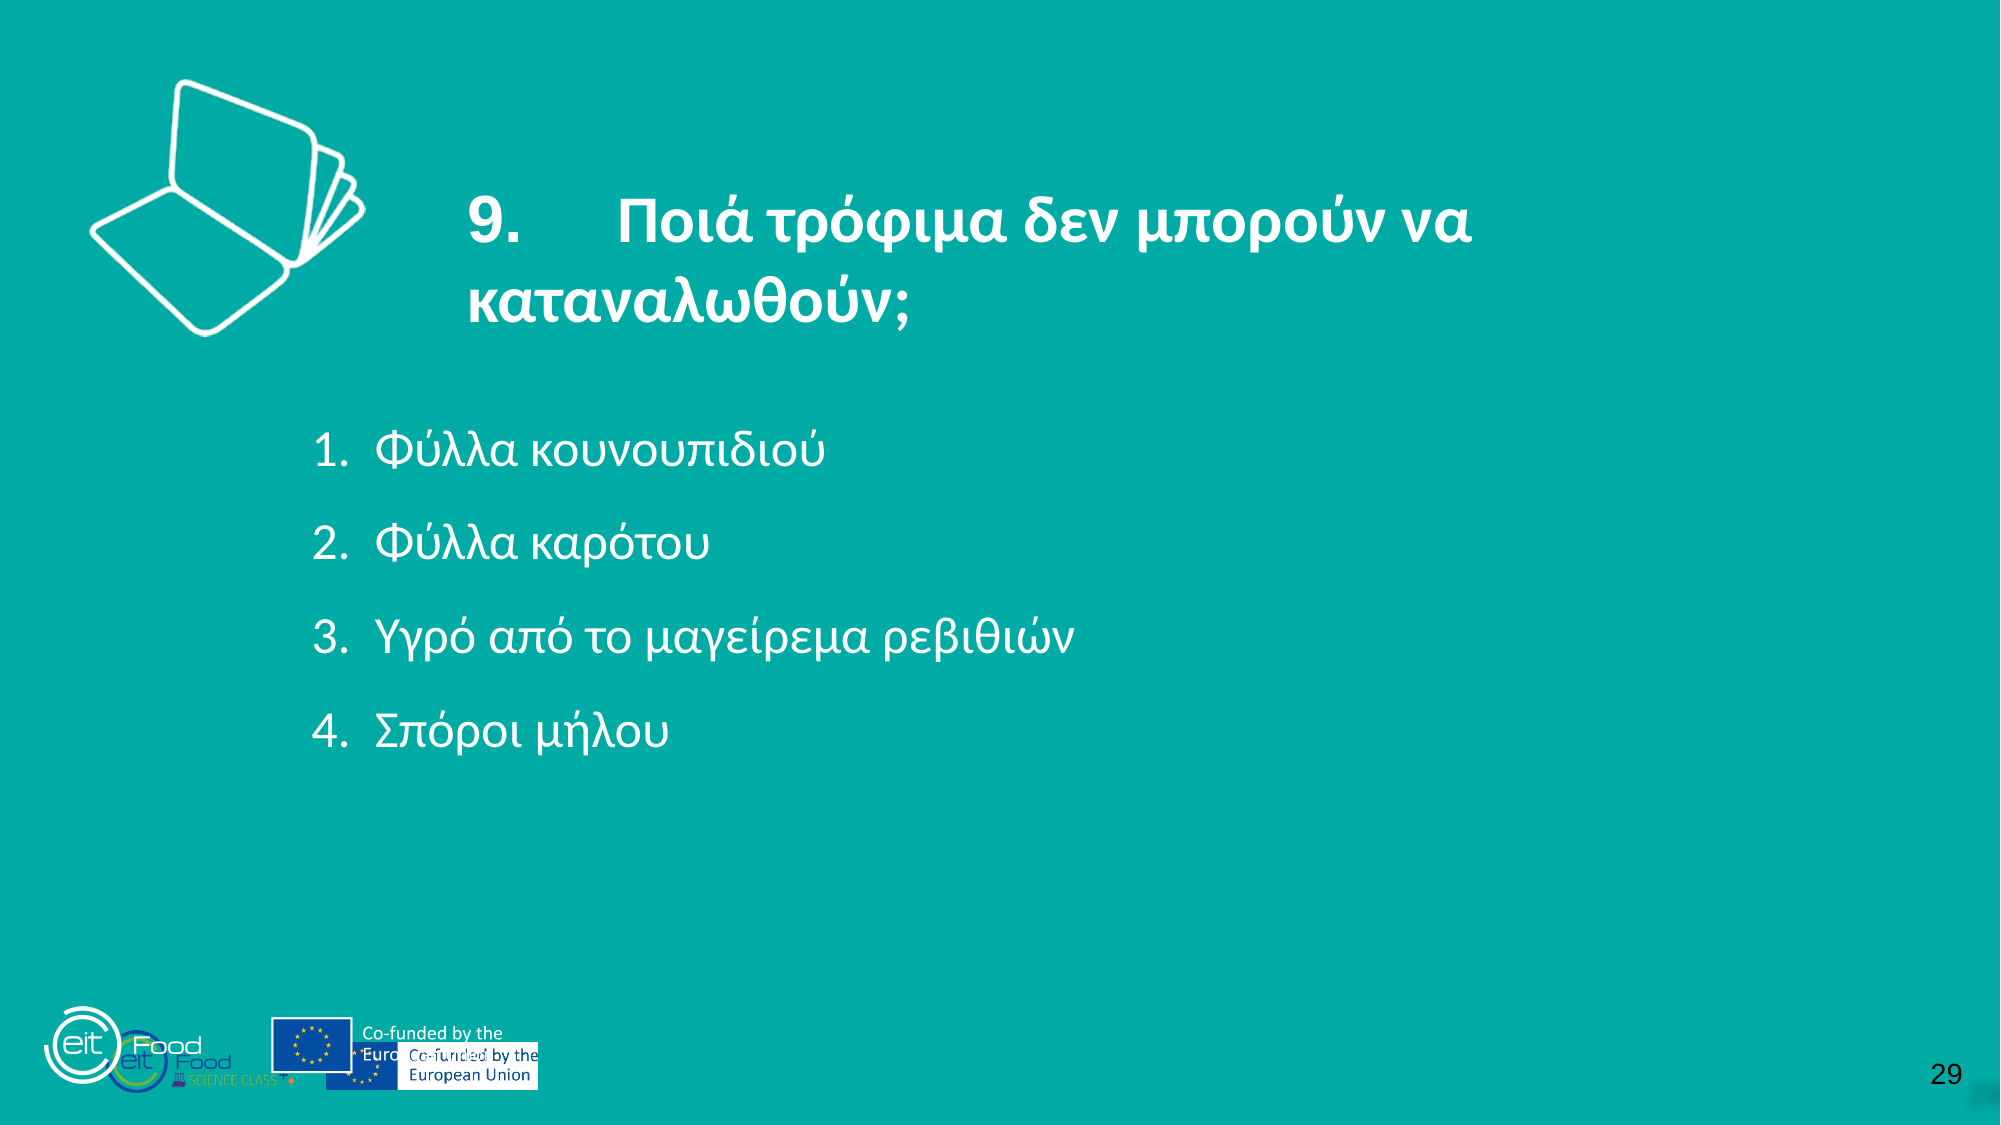

9.	Ποιά τρόφιμα δεν μπορούν να καταναλωθούν;
Φύλλα κουνουπιδιού
Φύλλα καρότου
Υγρό από το μαγείρεμα ρεβιθιών
Σπόροι μήλου

29